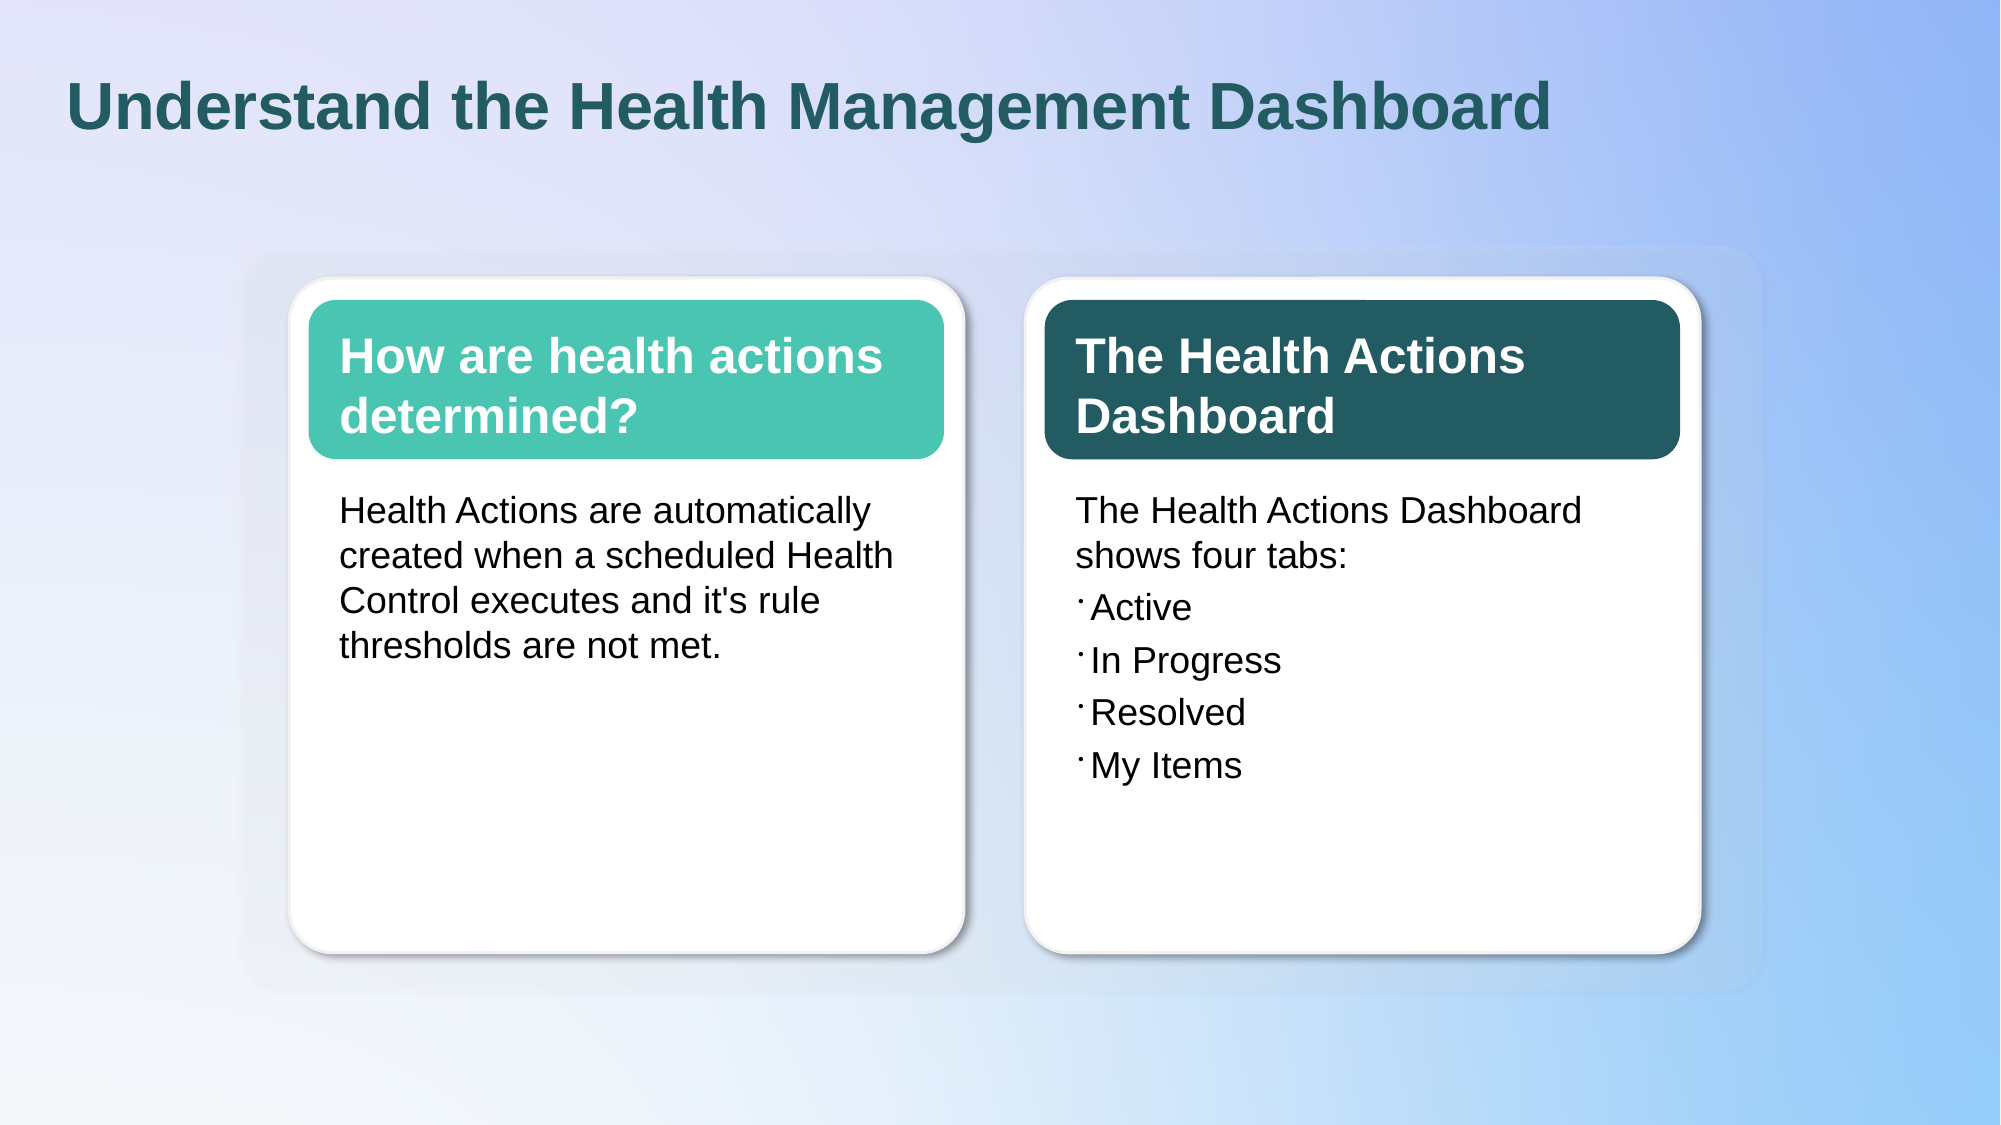

3
# Understand the Health Management Dashboard
How are health actions determined?
The Health Actions Dashboard
Health Actions are automatically created when a scheduled Health Control executes and it's rule thresholds are not met.
The Health Actions Dashboard shows four tabs:
Active
In Progress
Resolved
My Items